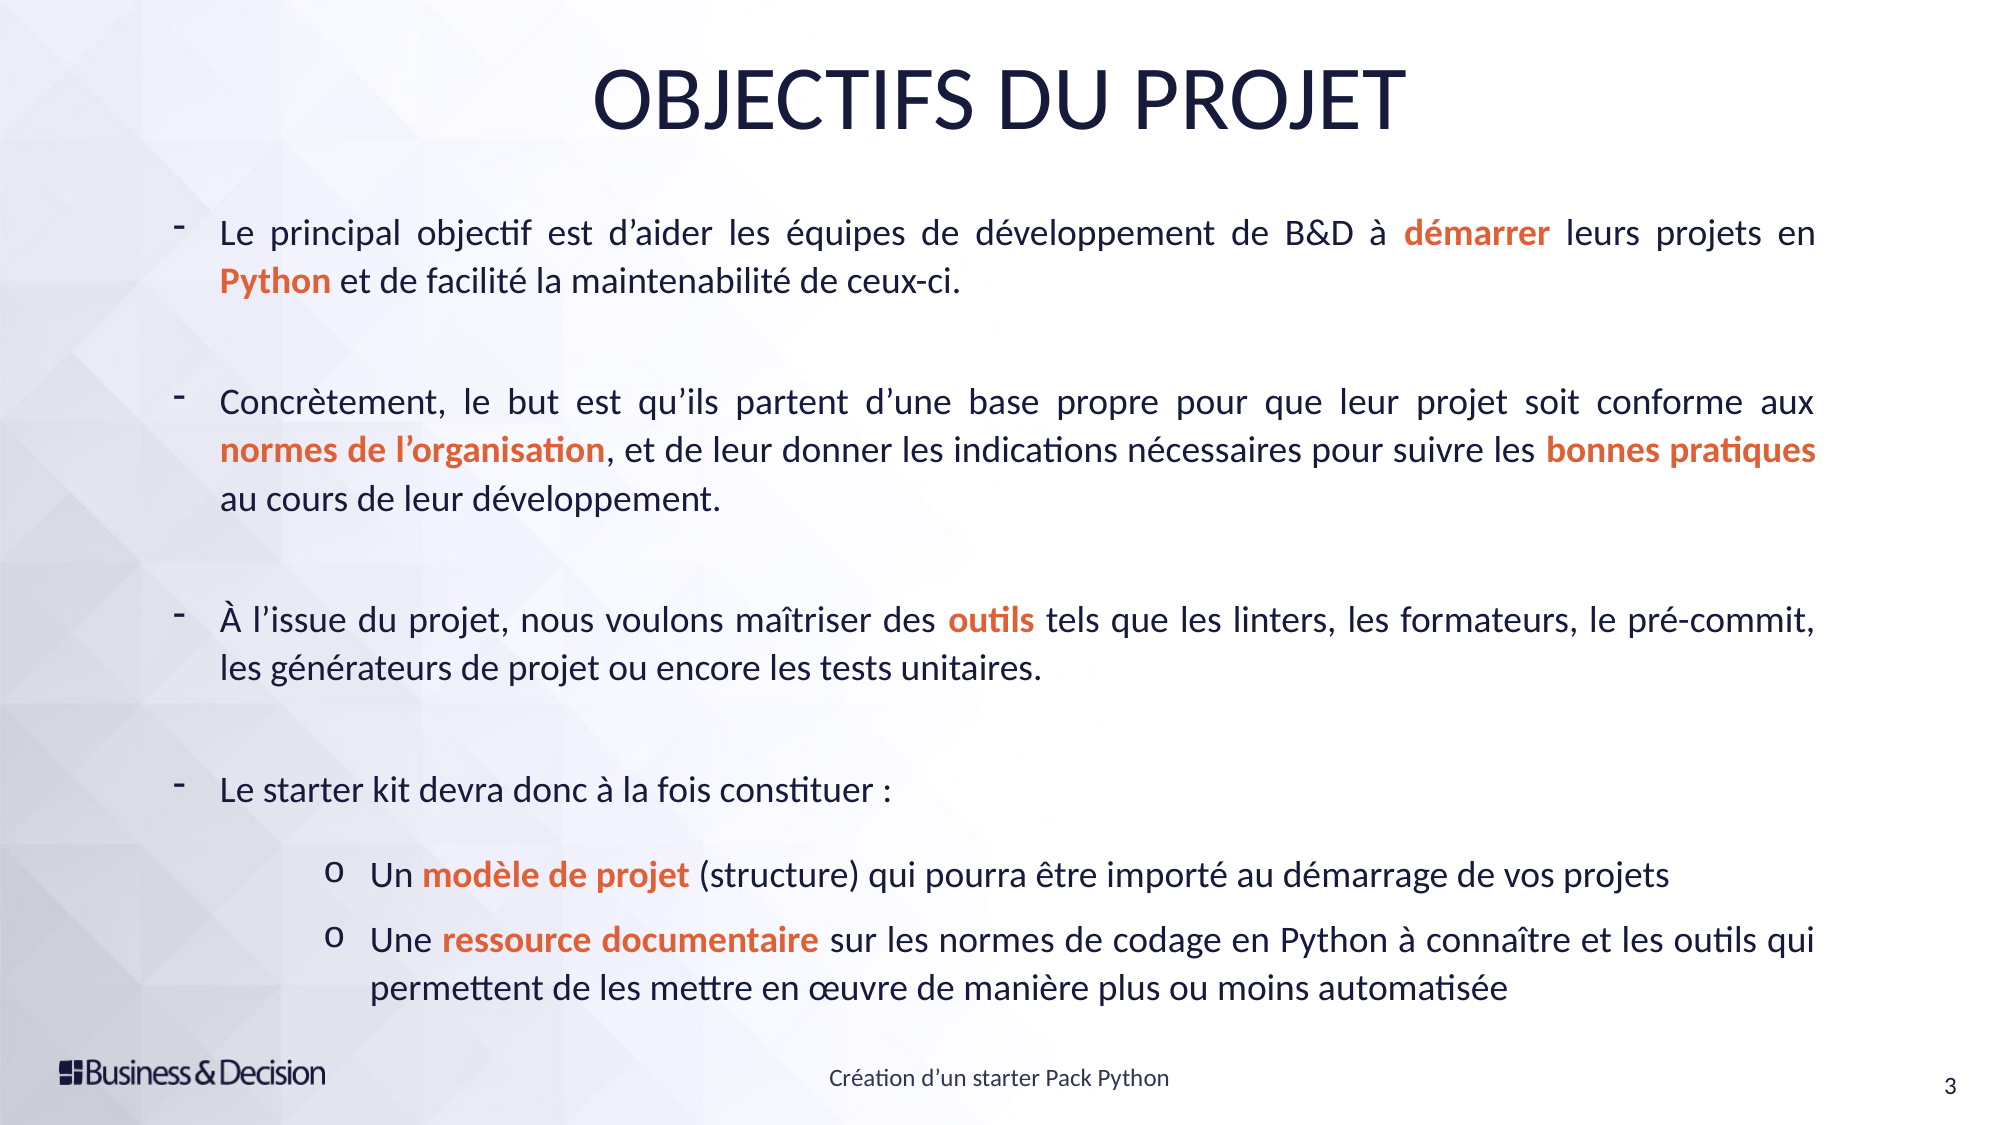

OBJECTIFS DU PROJET
Le principal objectif est d’aider les équipes de développement de B&D à démarrer leurs projets en Python et de facilité la maintenabilité de ceux-ci.

Concrètement, le but est qu’ils partent d’une base propre pour que leur projet soit conforme aux normes de l’organisation, et de leur donner les indications nécessaires pour suivre les bonnes pratiques au cours de leur développement.

À l’issue du projet, nous voulons maîtriser des outils tels que les linters, les formateurs, le pré-commit, les générateurs de projet ou encore les tests unitaires.

Le starter kit devra donc à la fois constituer :
Un modèle de projet (structure) qui pourra être importé au démarrage de vos projets
Une ressource documentaire sur les normes de codage en Python à connaître et les outils qui permettent de les mettre en œuvre de manière plus ou moins automatisée
Création d’un starter Pack Python
3